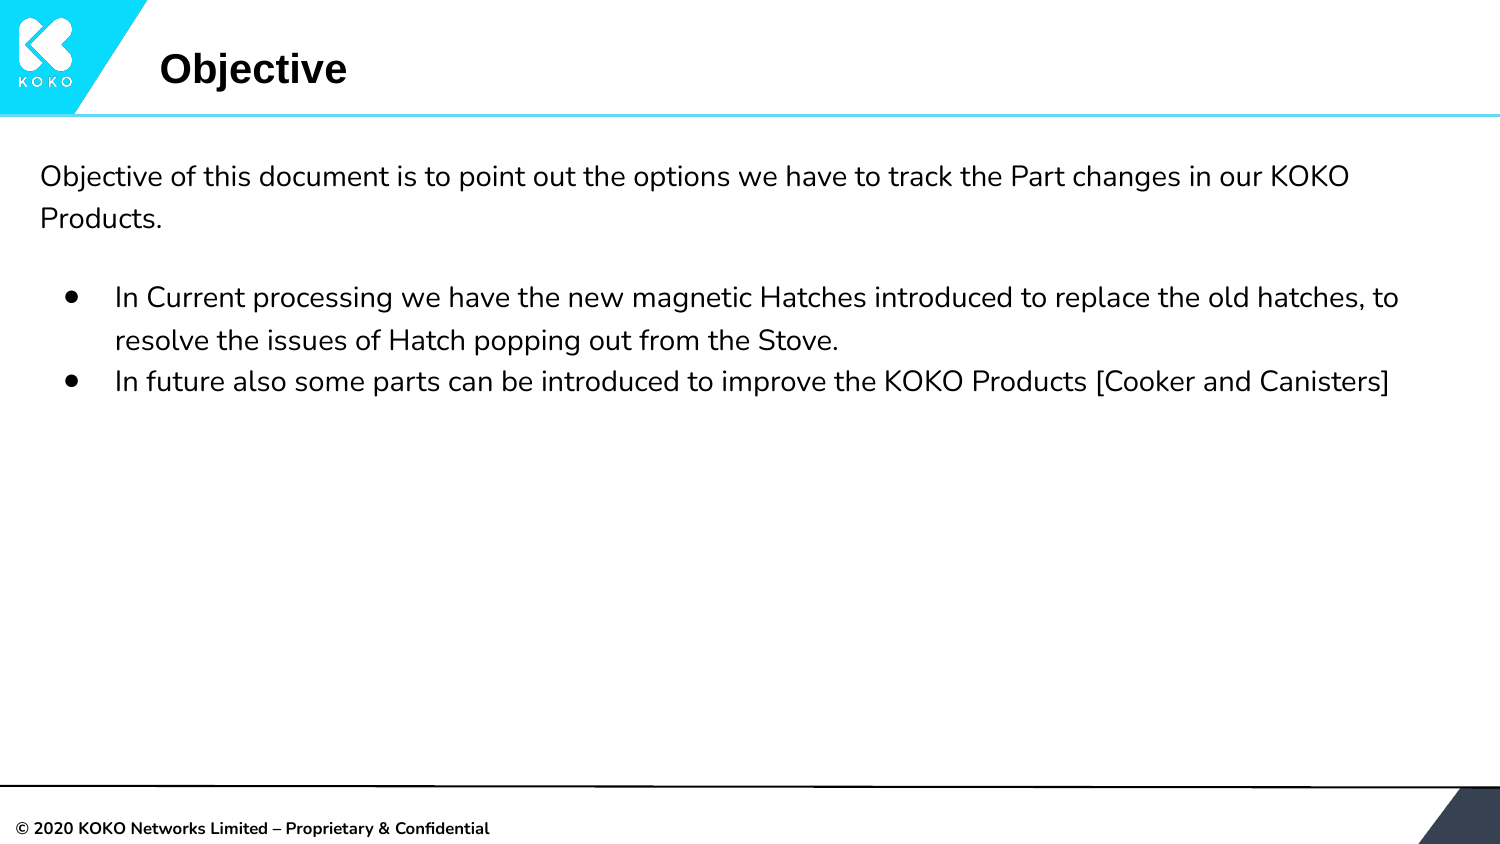

Objective
Objective of this document is to point out the options we have to track the Part changes in our KOKO Products.
In Current processing we have the new magnetic Hatches introduced to replace the old hatches, to resolve the issues of Hatch popping out from the Stove.
In future also some parts can be introduced to improve the KOKO Products [Cooker and Canisters]

2